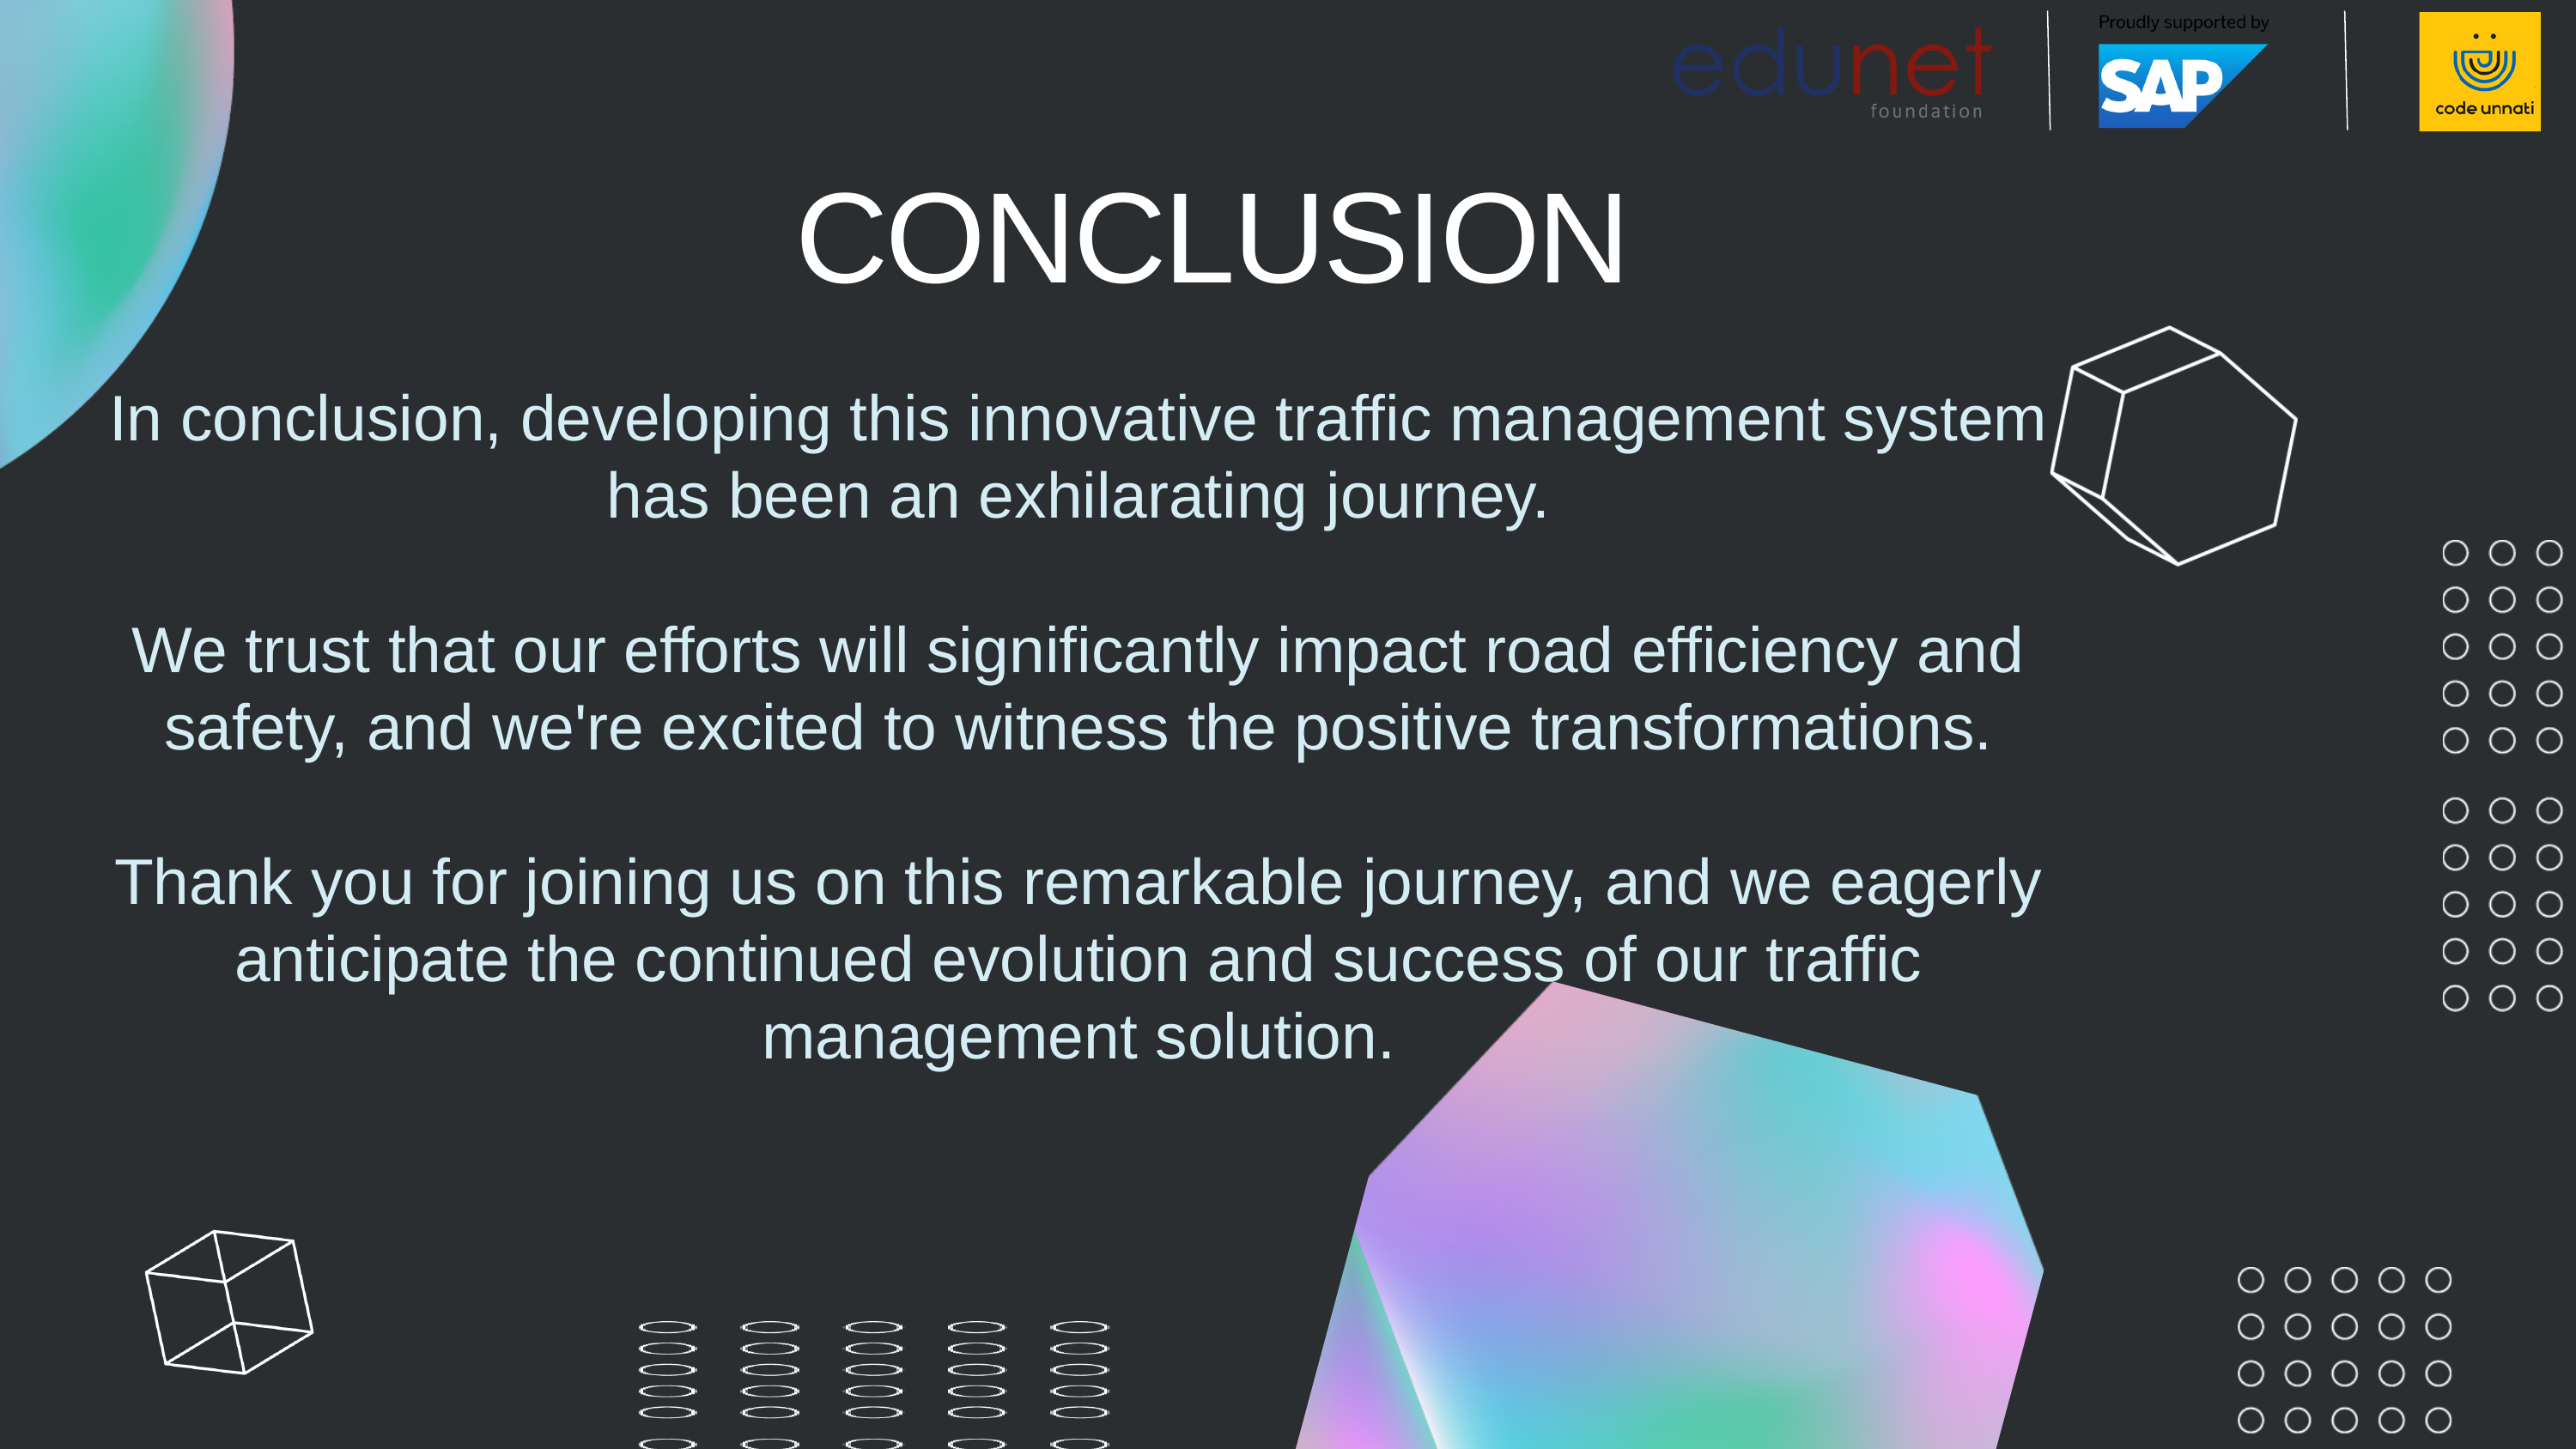

CONCLUSION

In conclusion, developing this innovative traffic management system has been an exhilarating journey.

We trust that our efforts will significantly impact road efficiency and safety, and we're excited to witness the positive transformations.

Thank you for joining us on this remarkable journey, and we eagerly anticipate the continued evolution and success of our traffic management solution.